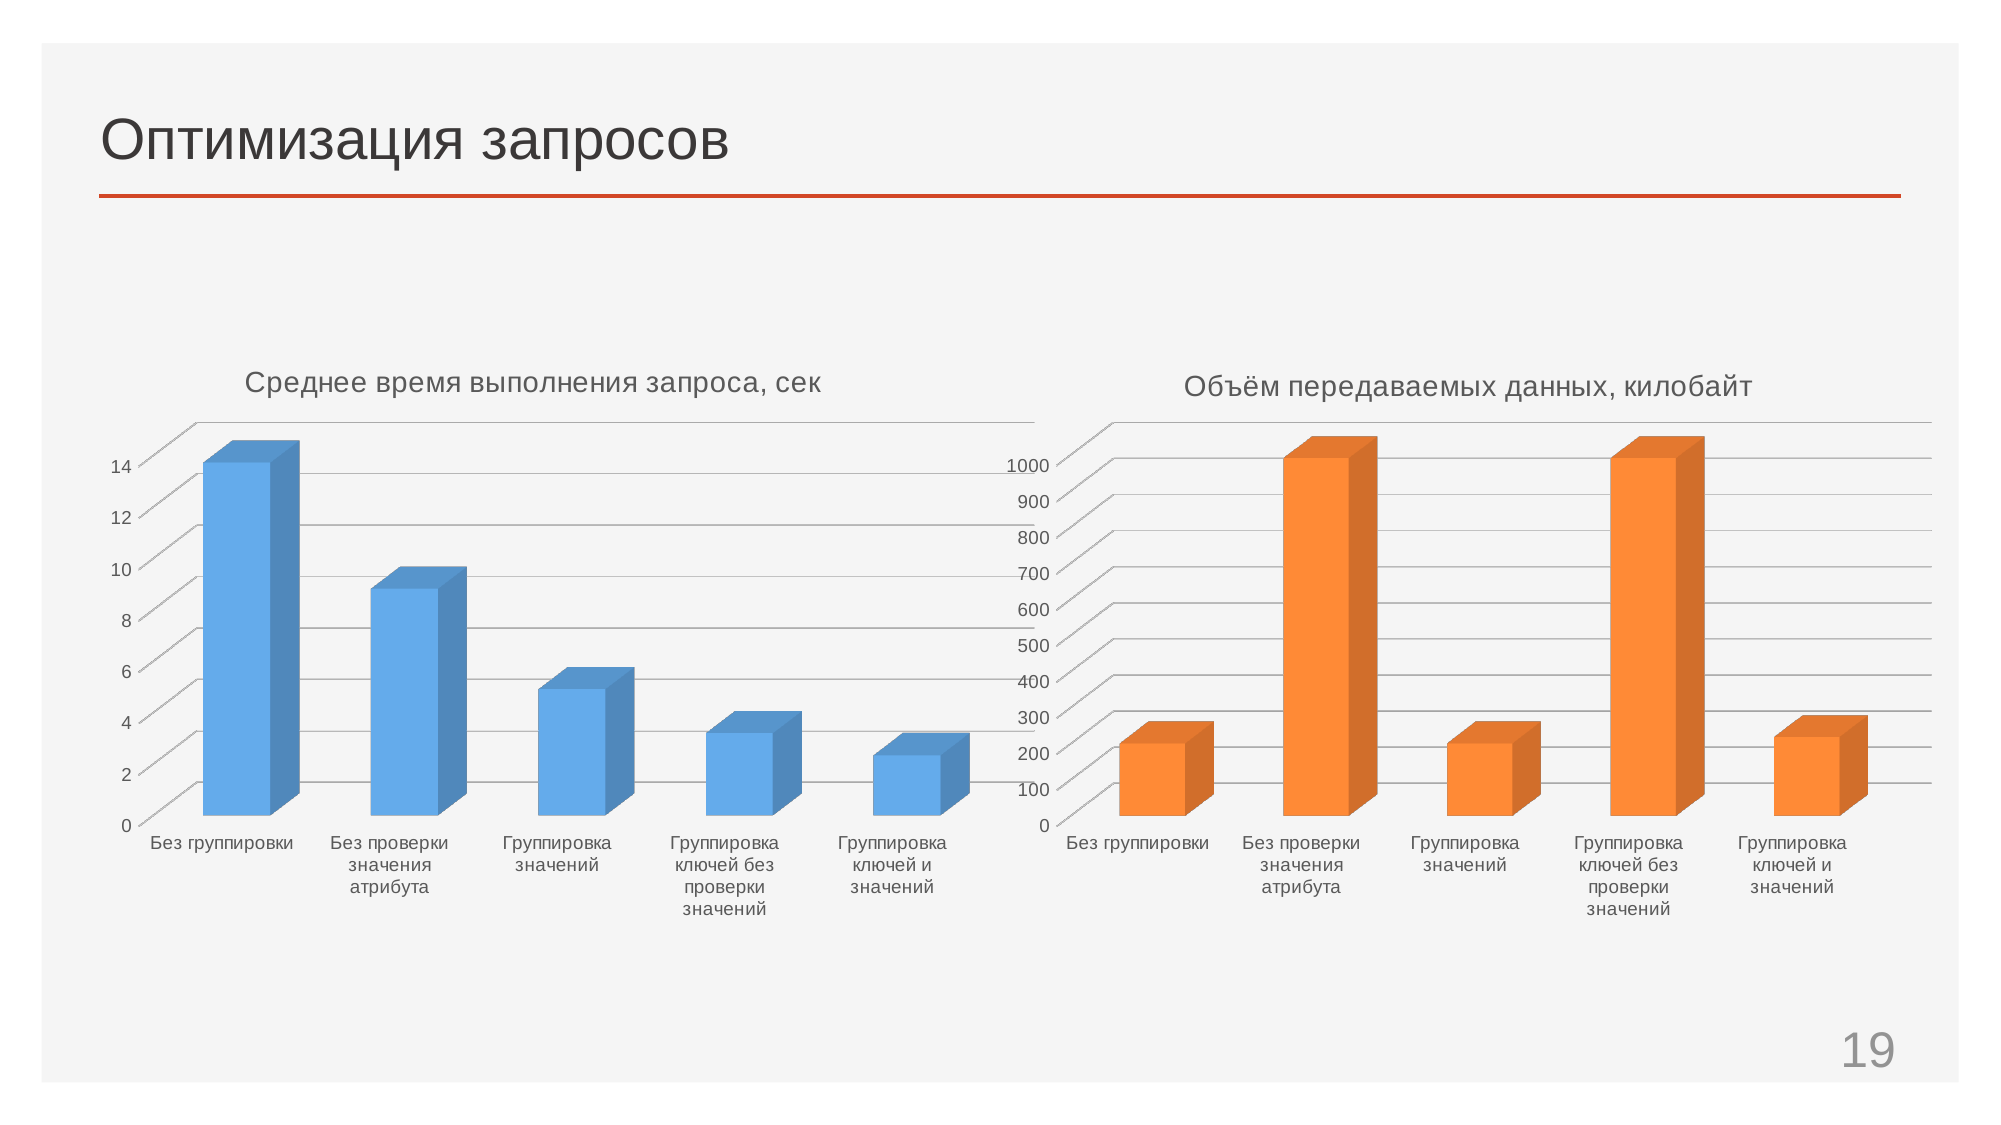

# Оптимизация запросов

[unsupported chart]

[unsupported chart]

19